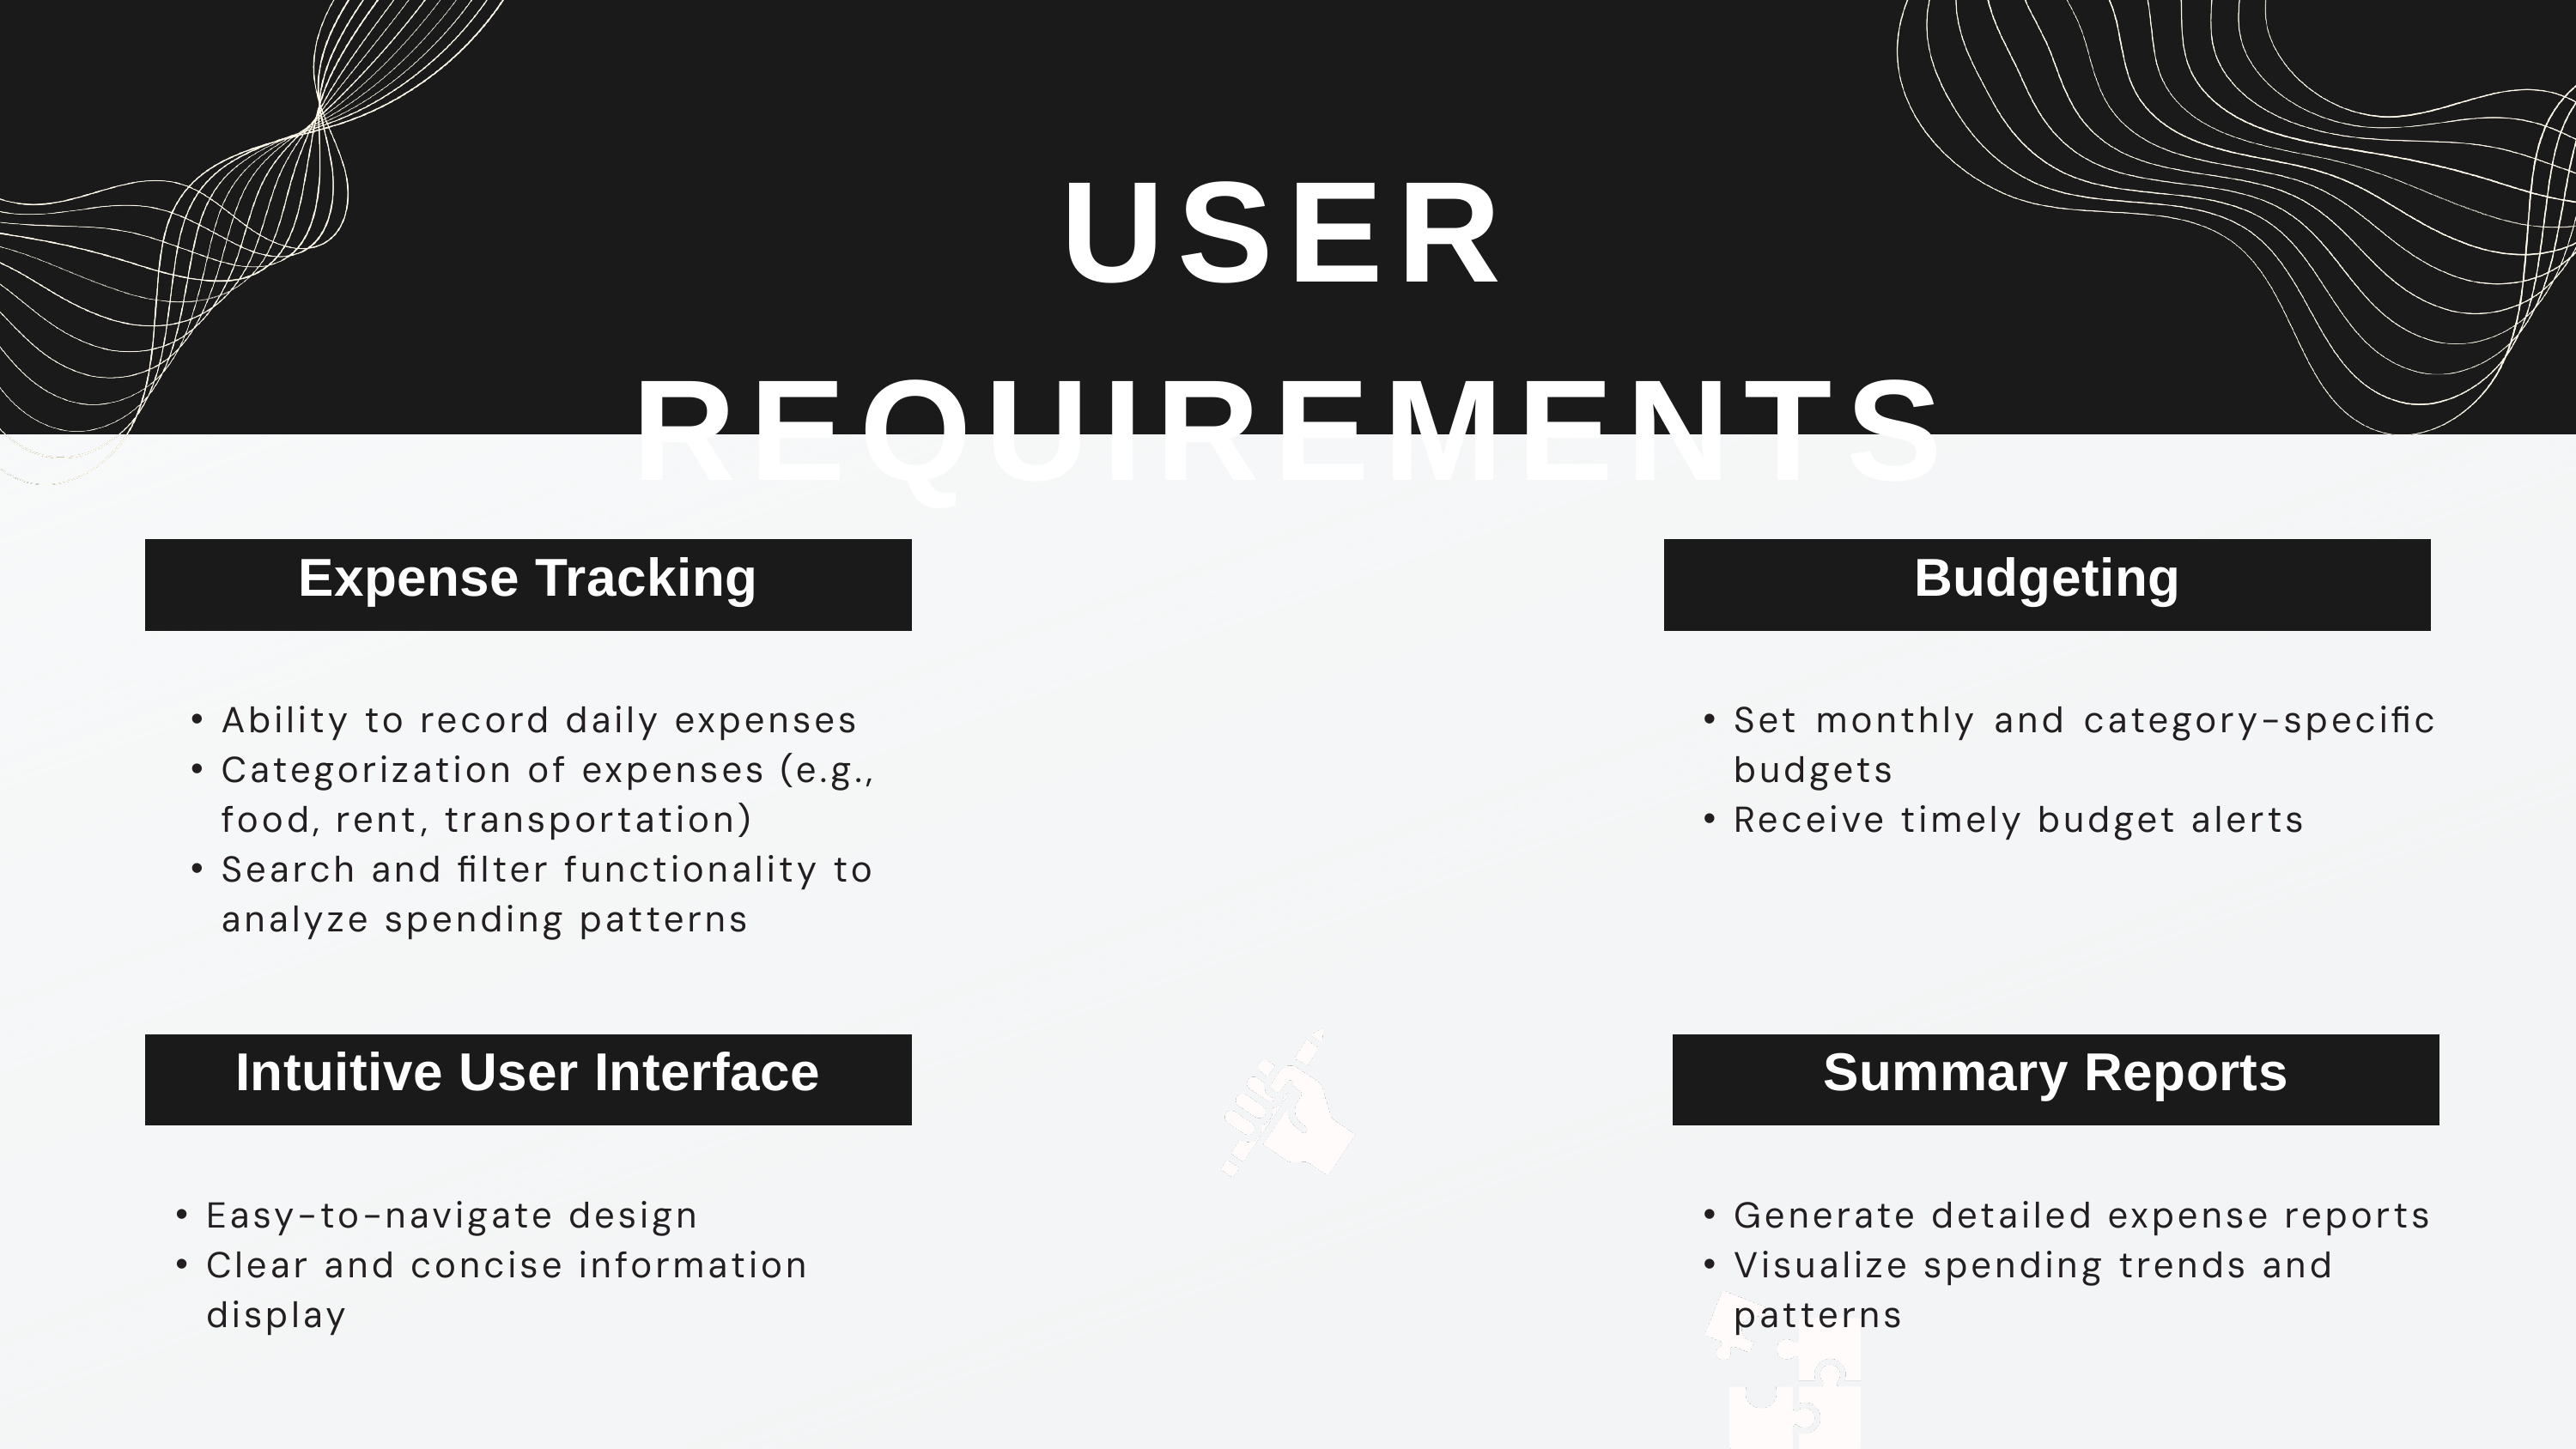

USER REQUIREMENTS

Expense Tracking

Budgeting
Ability to record daily expenses
Categorization of expenses (e.g., food, rent, transportation)
Search and filter functionality to analyze spending patterns

Set monthly and category-specific budgets
Receive timely budget alerts

Intuitive User Interface

Summary Reports
Easy-to-navigate design
Clear and concise information display
Generate detailed expense reports
Visualize spending trends and patterns